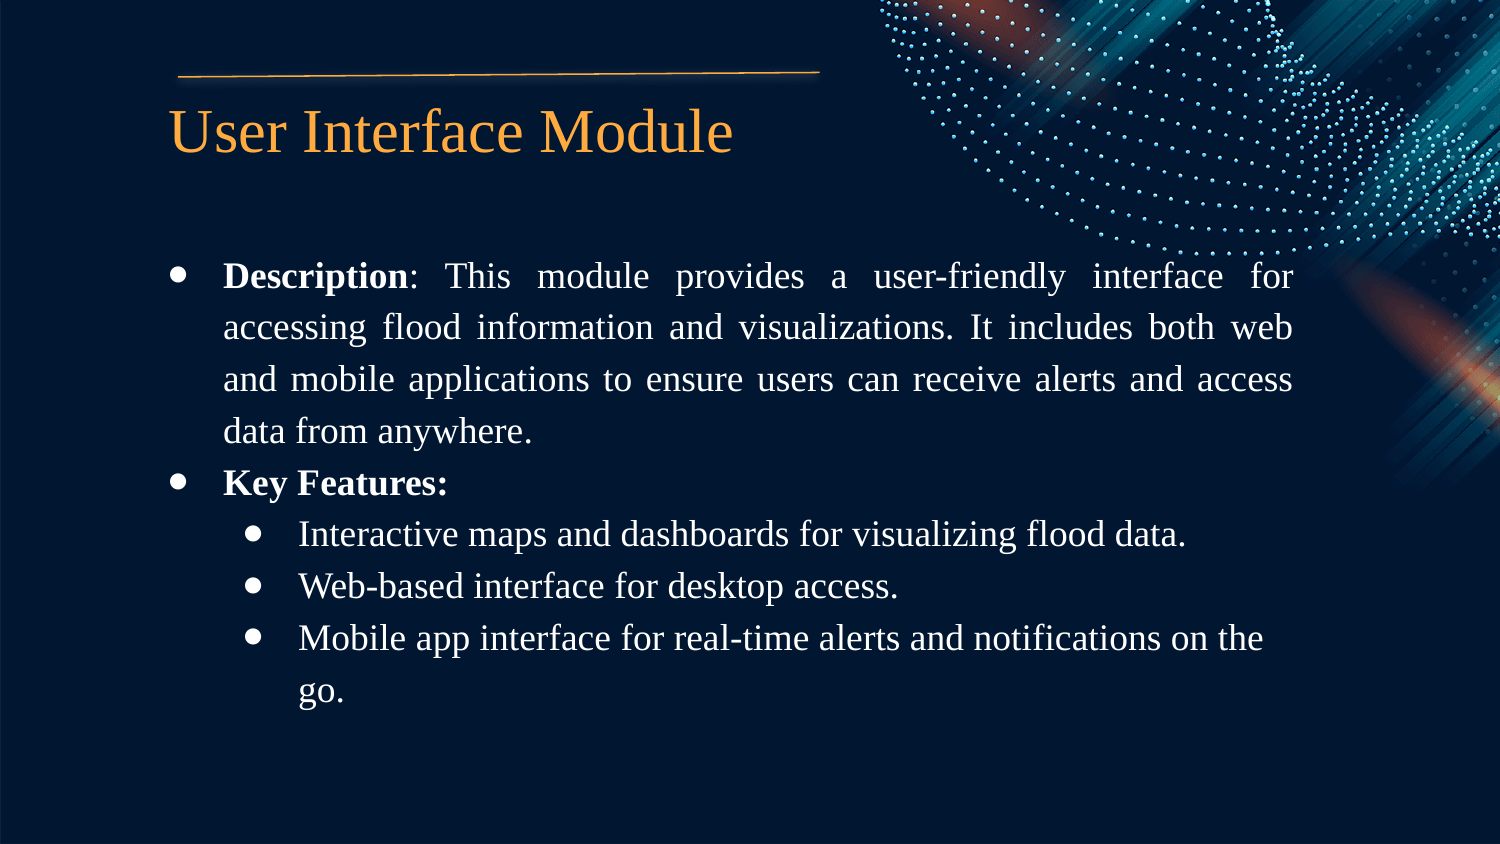

# User Interface Module

Description: This module provides a user-friendly interface for accessing flood information and visualizations. It includes both web and mobile applications to ensure users can receive alerts and access data from anywhere.
Key Features:
Interactive maps and dashboards for visualizing flood data.
Web-based interface for desktop access.
Mobile app interface for real-time alerts and notifications on the go.